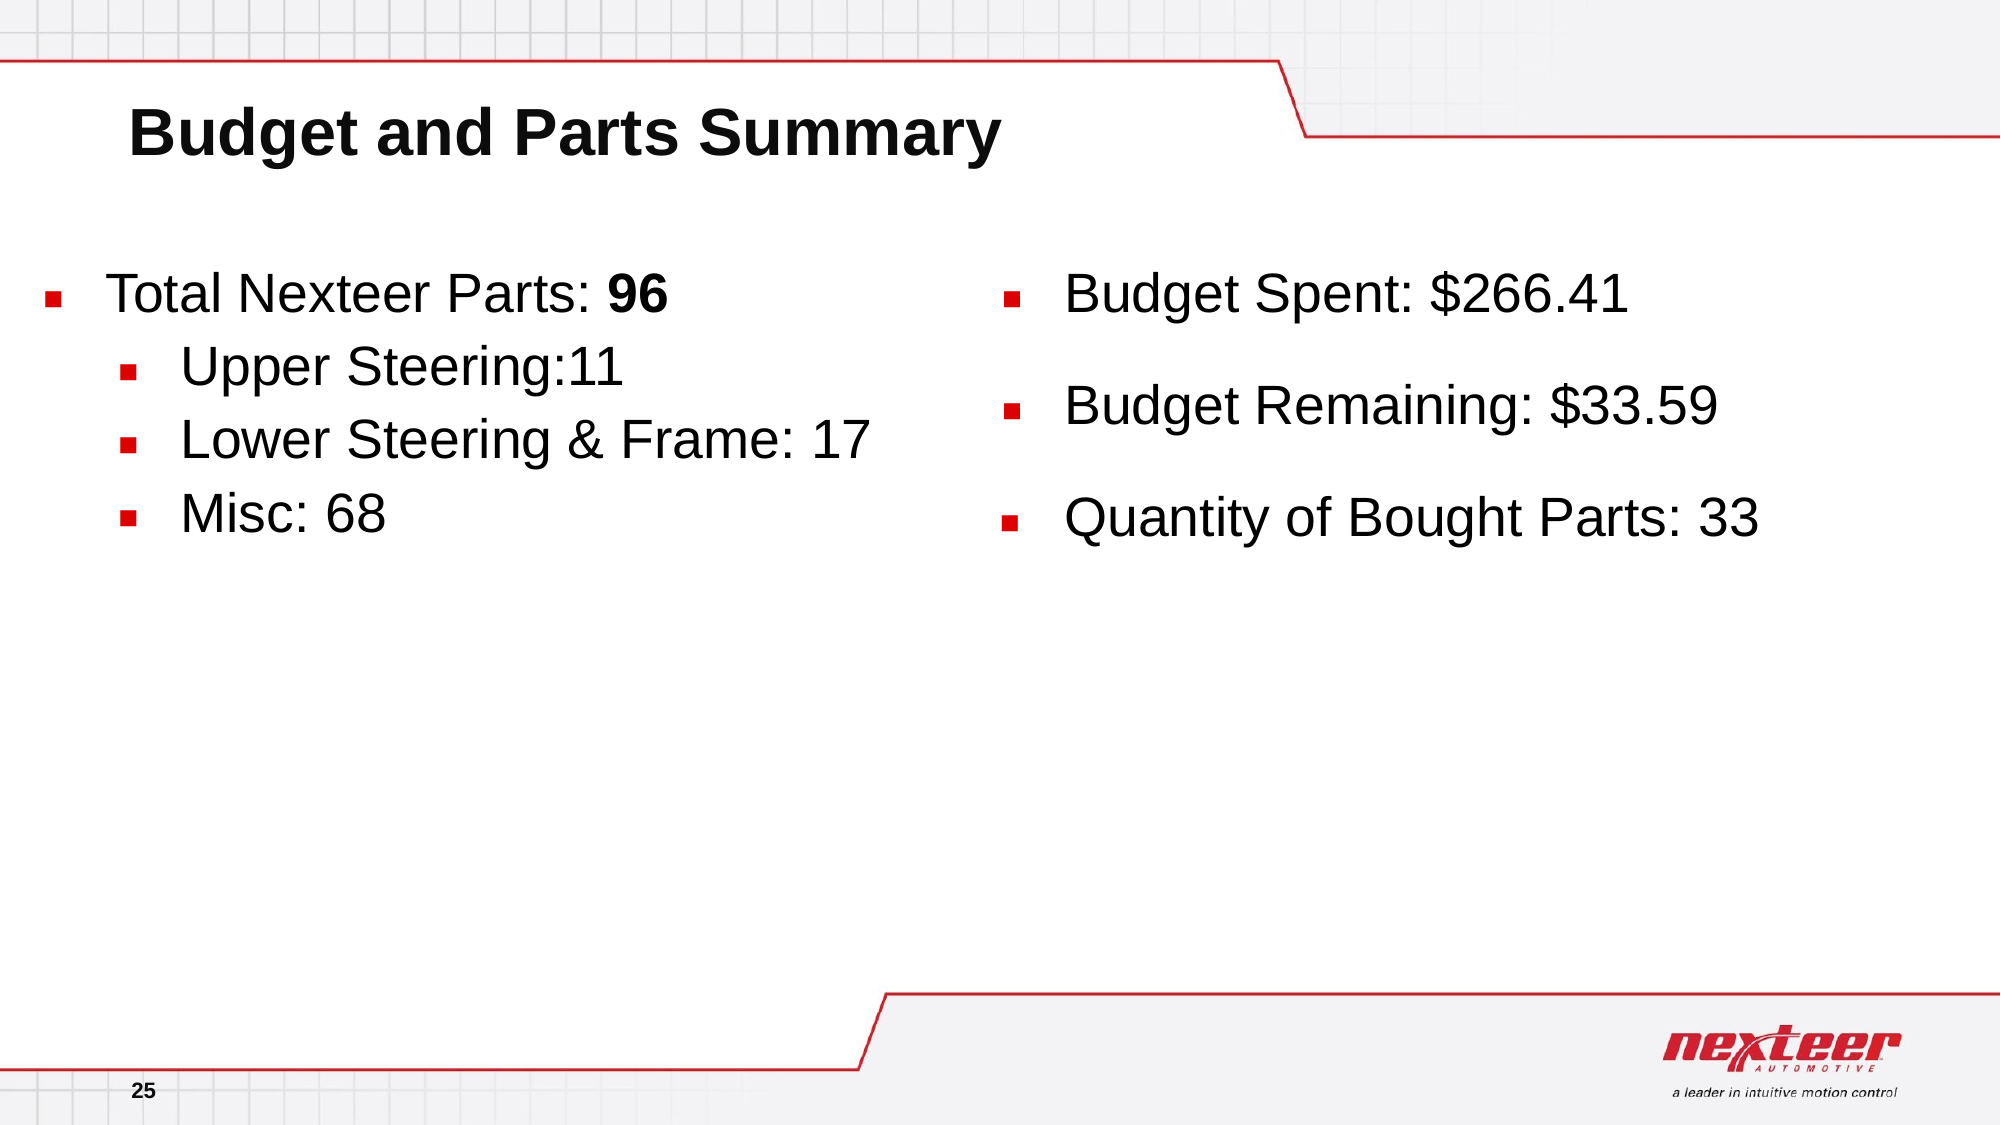

# Budget and Parts Summary
Total Nexteer Parts: 96
Upper Steering:11
Lower Steering & Frame: 17
Misc: 68

Budget Spent: $266.41
Budget Remaining: $33.59
Quantity of Bought Parts: 33